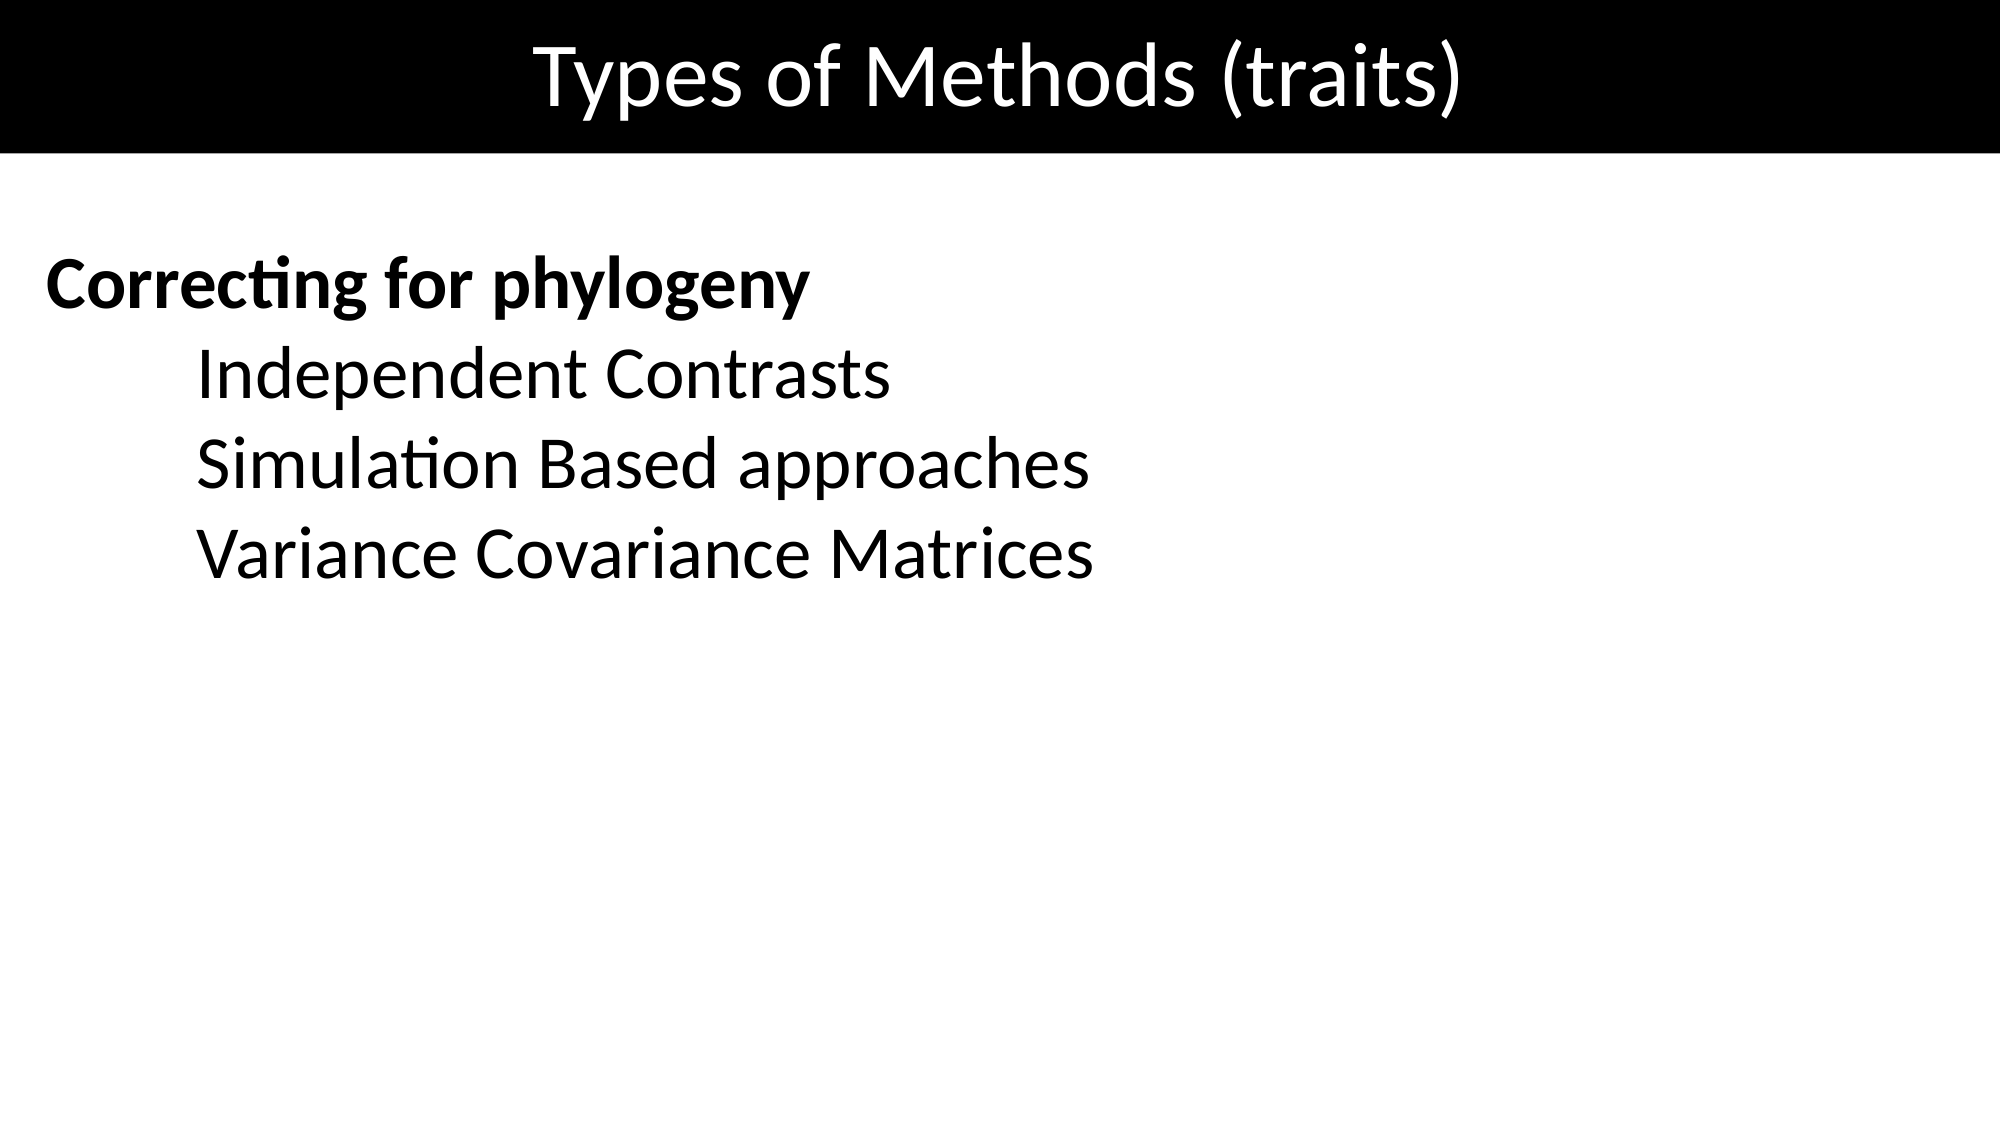

# Types of Methods (traits)
Correcting for phylogeny
	Independent Contrasts
	Simulation Based approaches
	Variance Covariance Matrices